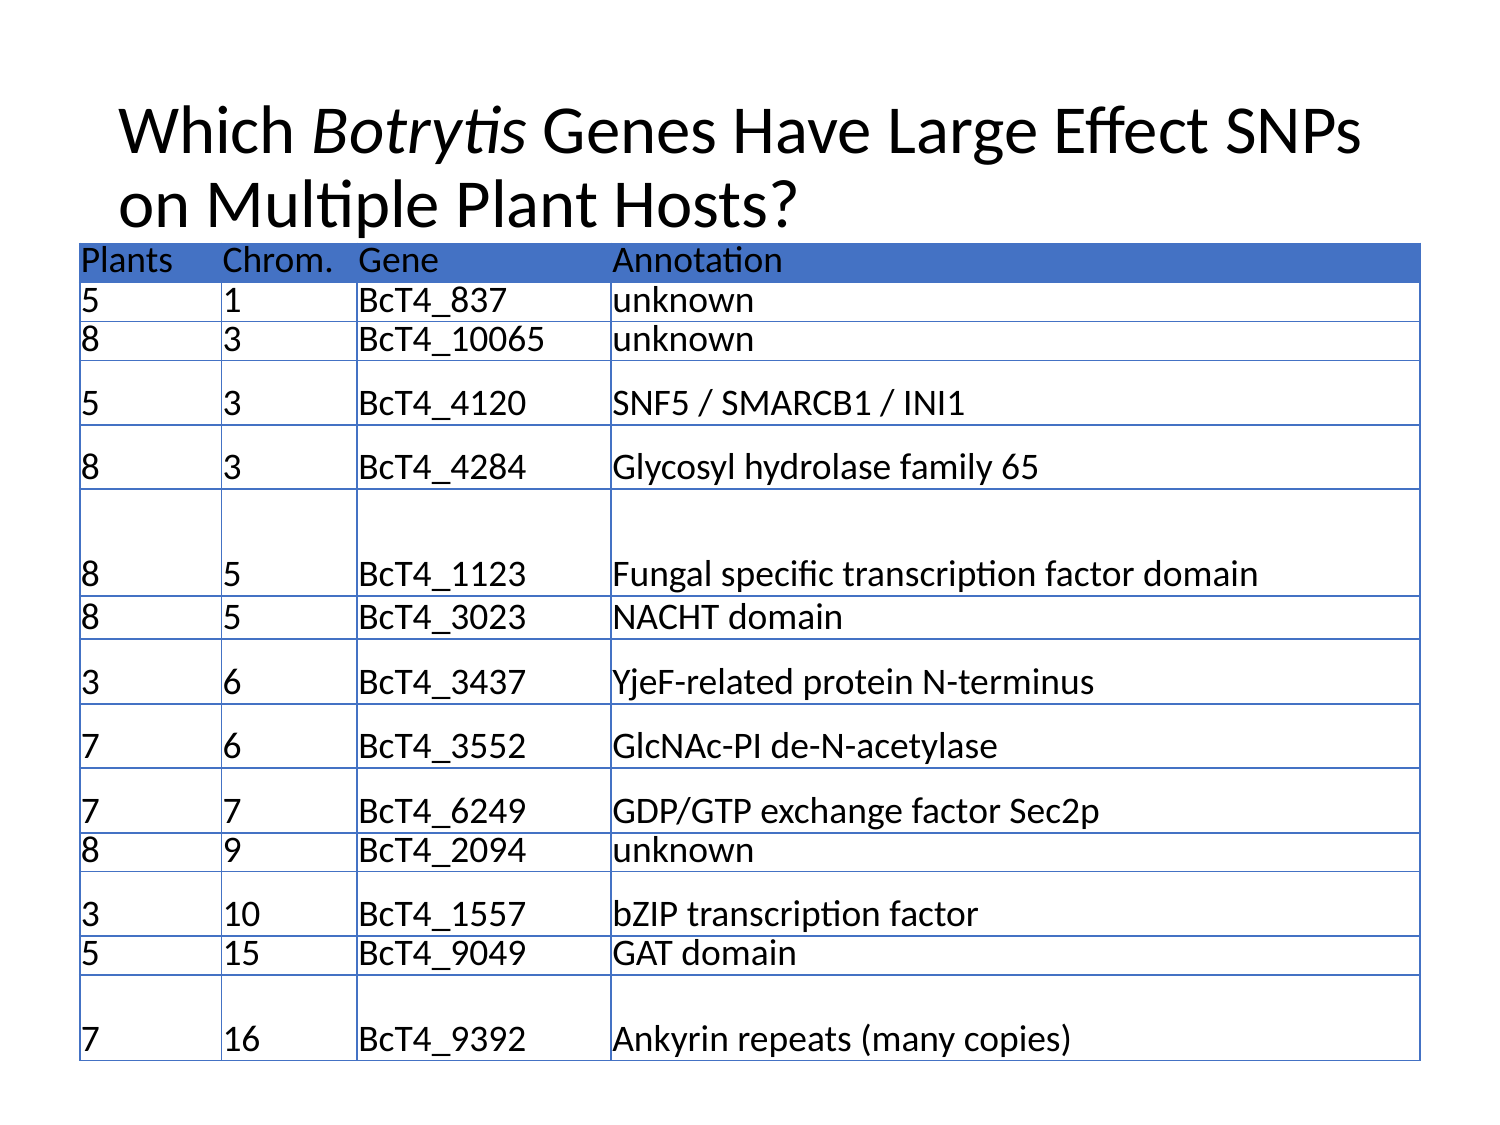

# Which Botrytis Genes Have Large Effect SNPs on Multiple Plant Hosts?
| Plants | Chrom. | Gene | Annotation |
| --- | --- | --- | --- |
| 5 | 1 | BcT4\_837 | unknown |
| 8 | 3 | BcT4\_10065 | unknown |
| 5 | 3 | BcT4\_4120 | SNF5 / SMARCB1 / INI1 |
| 8 | 3 | BcT4\_4284 | Glycosyl hydrolase family 65 |
| 8 | 5 | BcT4\_1123 | Fungal specific transcription factor domain |
| 8 | 5 | BcT4\_3023 | NACHT domain |
| 3 | 6 | BcT4\_3437 | YjeF-related protein N-terminus |
| 7 | 6 | BcT4\_3552 | GlcNAc-PI de-N-acetylase |
| 7 | 7 | BcT4\_6249 | GDP/GTP exchange factor Sec2p |
| 8 | 9 | BcT4\_2094 | unknown |
| 3 | 10 | BcT4\_1557 | bZIP transcription factor |
| 5 | 15 | BcT4\_9049 | GAT domain |
| 7 | 16 | BcT4\_9392 | Ankyrin repeats (many copies) |